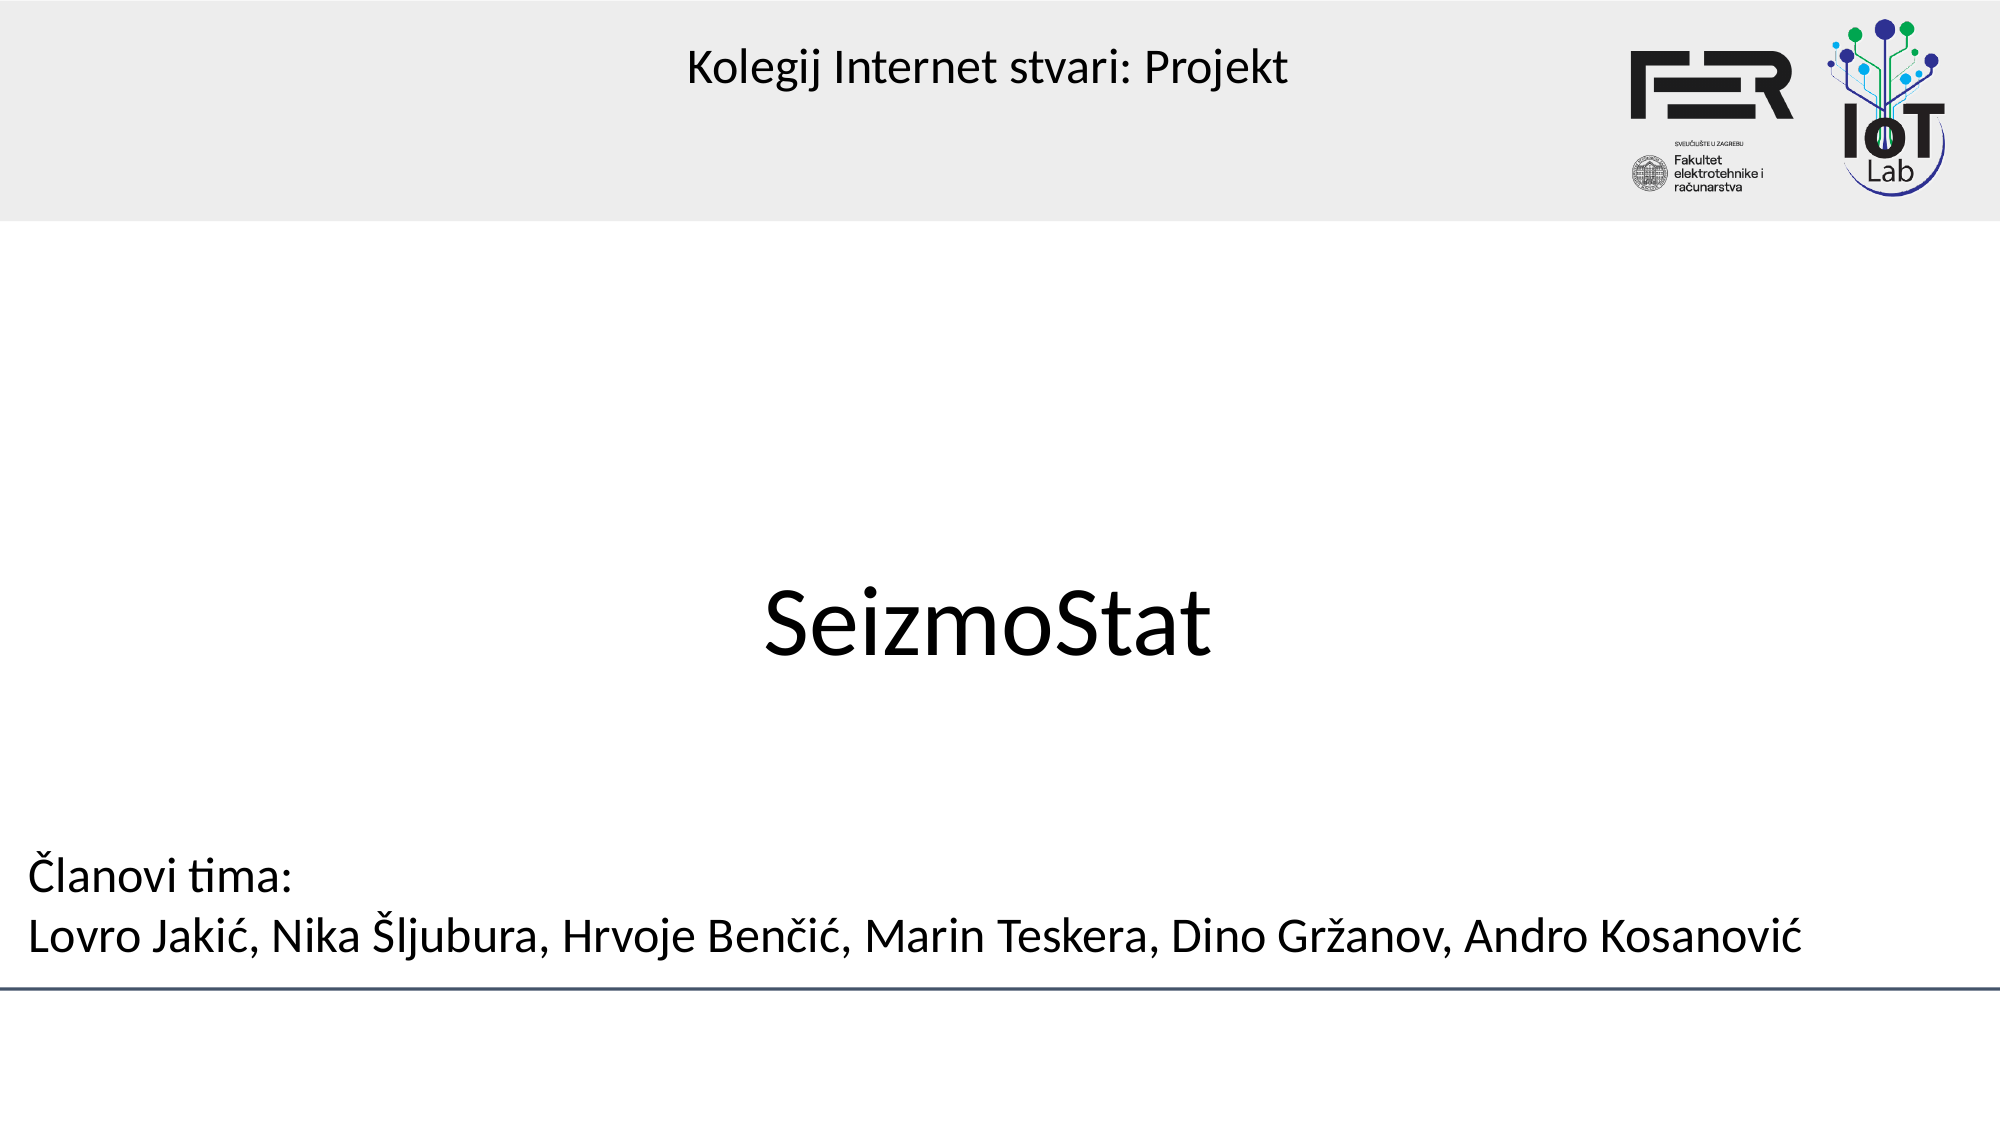

Kolegij Internet stvari: Projekt
SeizmoStat
Članovi tima:
Lovro Jakić, Nika Šljubura, Hrvoje Benčić, Marin Teskera, Dino Gržanov, Andro Kosanović